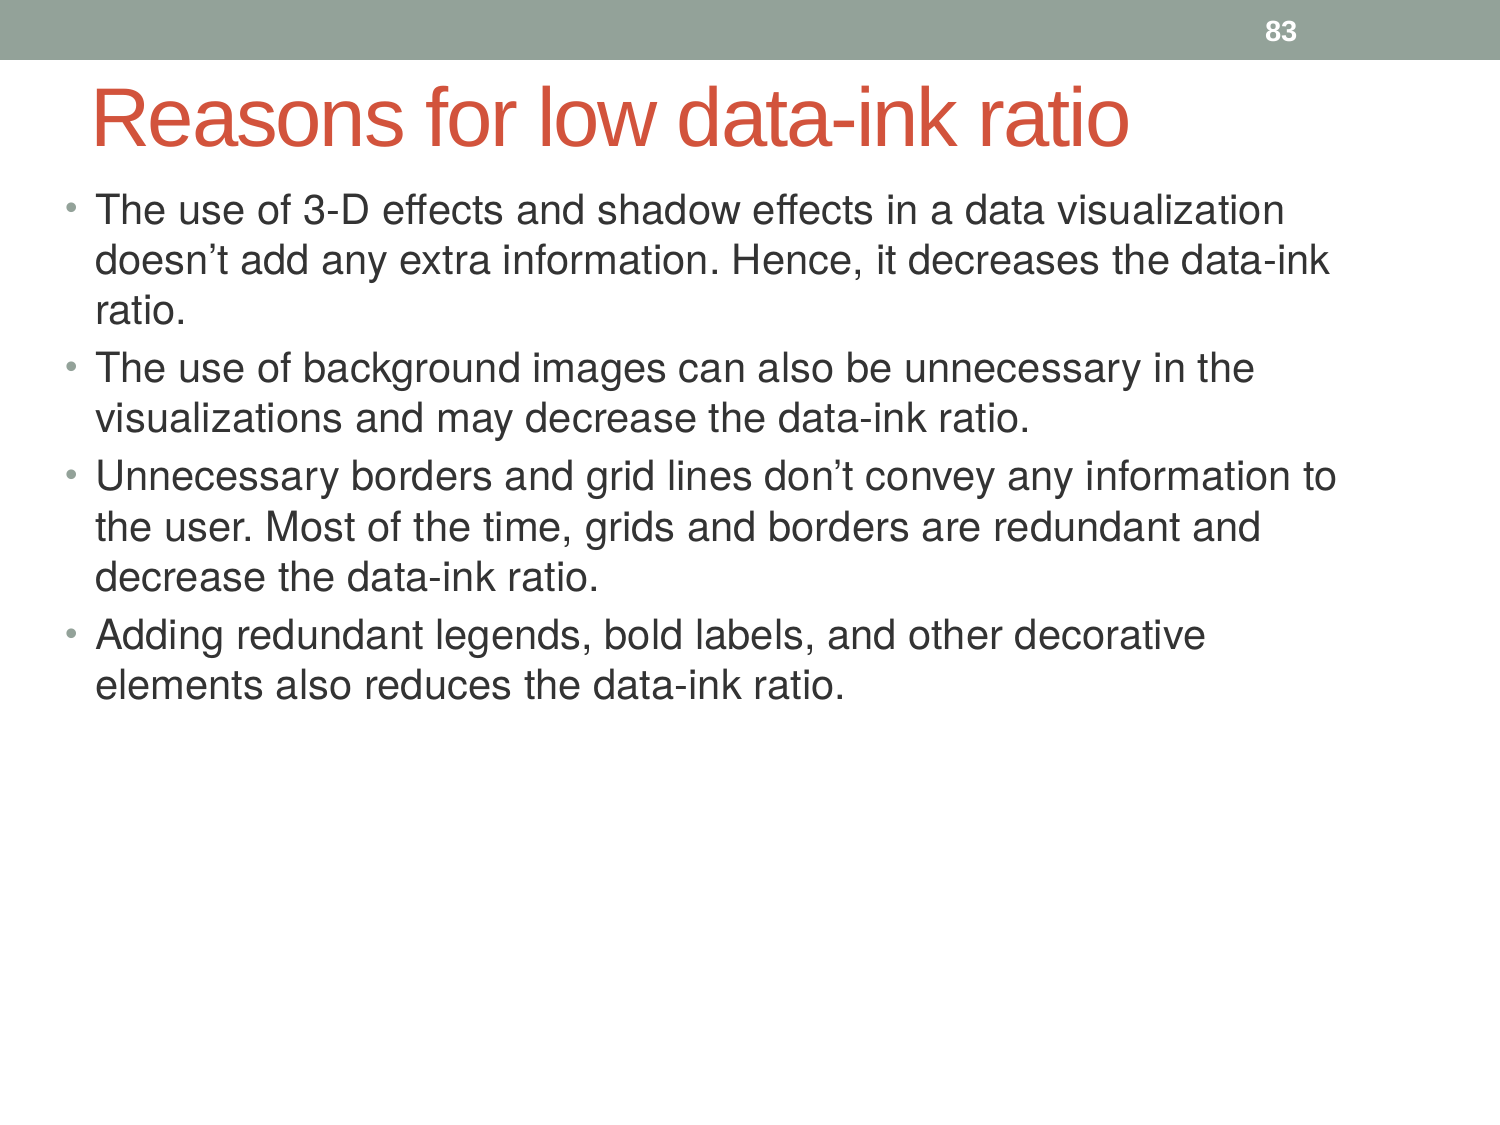

83
# Reasons for low data-ink ratio
The use of 3-D effects and shadow effects in a data visualization doesn’t add any extra information. Hence, it decreases the data-ink ratio.
The use of background images can also be unnecessary in the visualizations and may decrease the data-ink ratio.
Unnecessary borders and grid lines don’t convey any information to the user. Most of the time, grids and borders are redundant and decrease the data-ink ratio.
Adding redundant legends, bold labels, and other decorative elements also reduces the data-ink ratio.